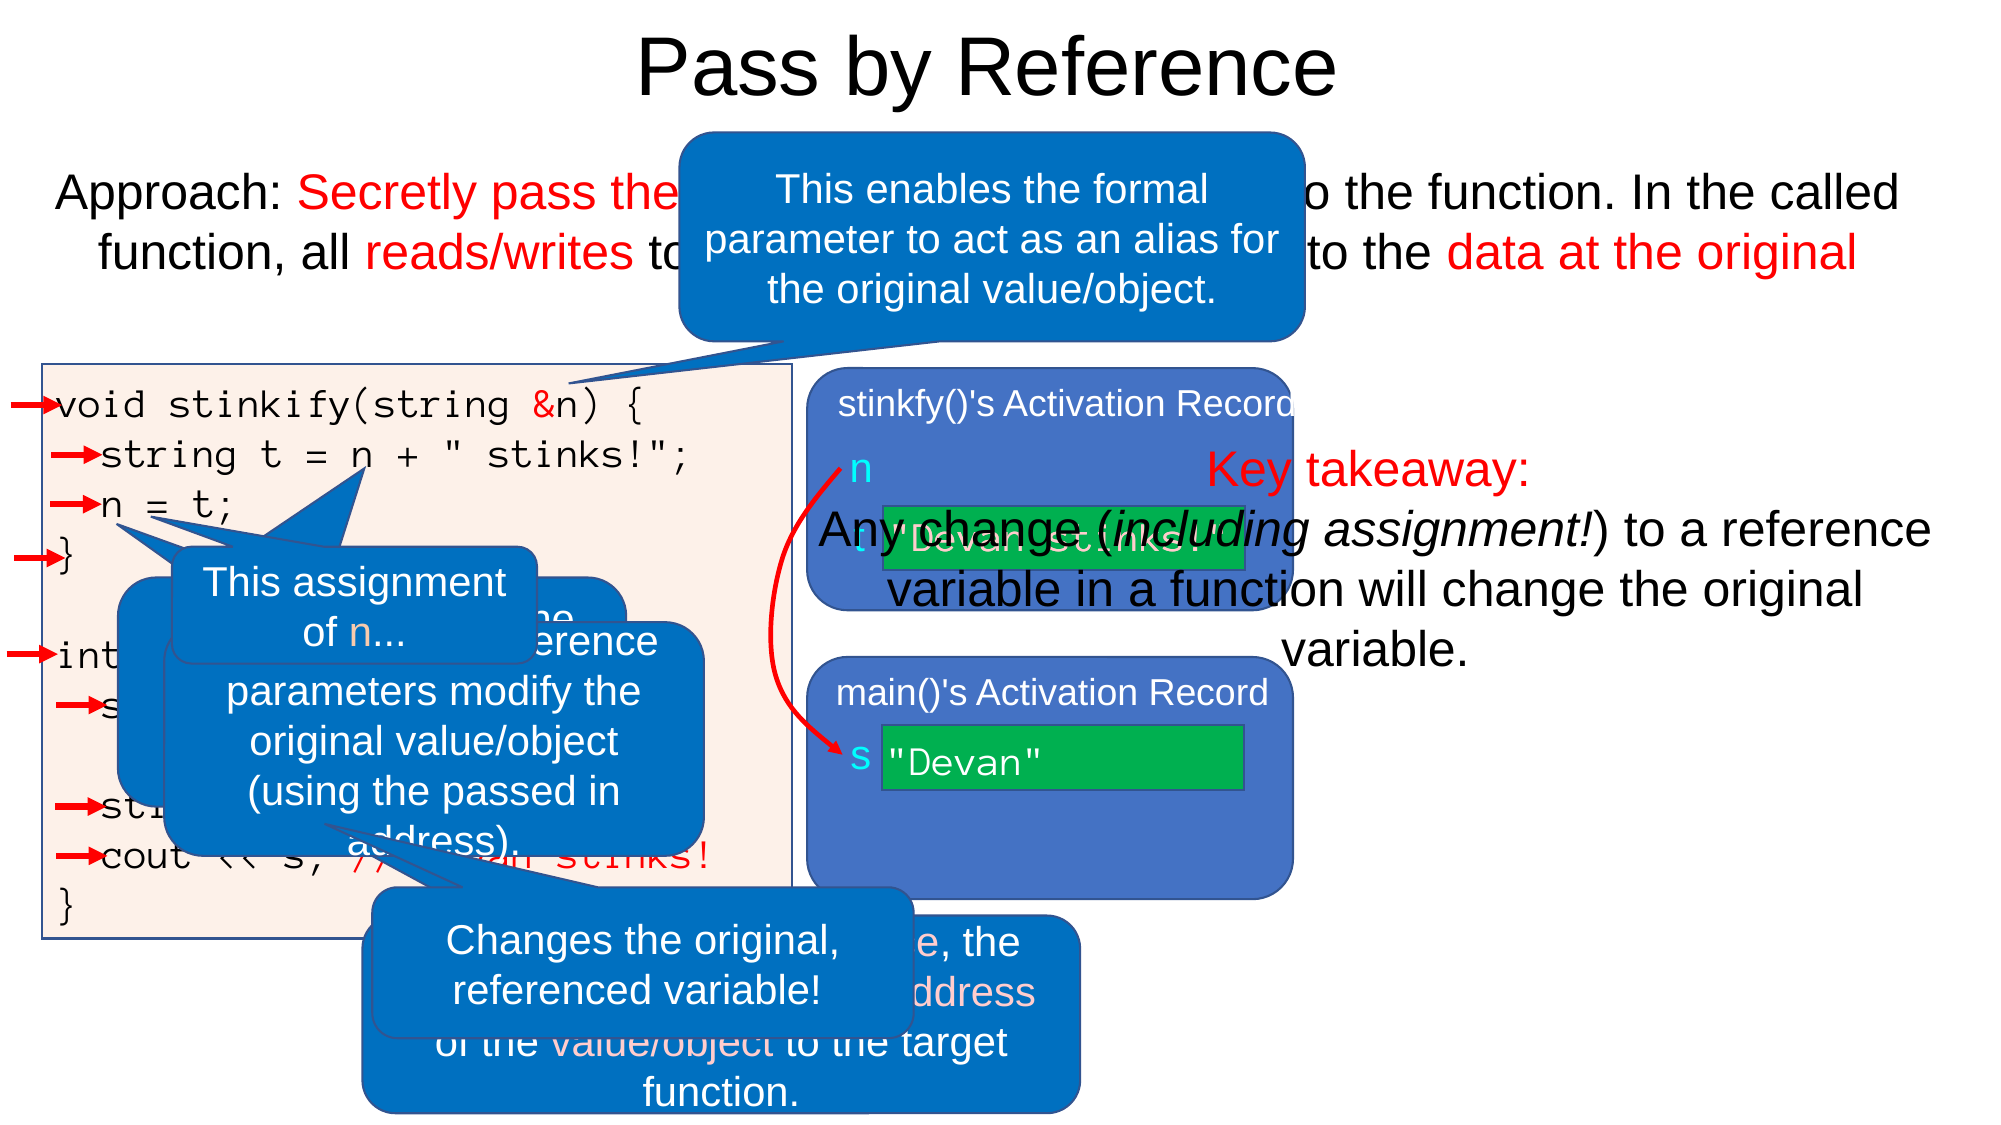

# Pass by Reference
This enables the formal parameter to act as an alias for the original value/object.
Approach: Secretly pass the address of each argument to the function. In the called function, all reads/writes to the parameter are directed to the data at the original address.
void stinkify(string &n) {
  string t = n + " stinks!";
  n = t;
}

int main() {
  string s = "Devan";
  stinkify(s);
  cout << s;
}

stinkfy()'s Activation Record
Key takeaway:
Any change (including assignment!) to a reference variable in a function will change the original variable.
n

t

"Devan stinks!"
"Devan stinks!"
This assignment of n...
Each read/write of the formal parameter is directed to the original variable's storage!
All changes to reference parameters modify the original value/object (using the passed in address).

main()'s Activation Record
s

"Devan"
// Devan stinks!
Changes the original, referenced variable!
When we pass by reference, the caller secretly passes the address of the value/object to the target function.